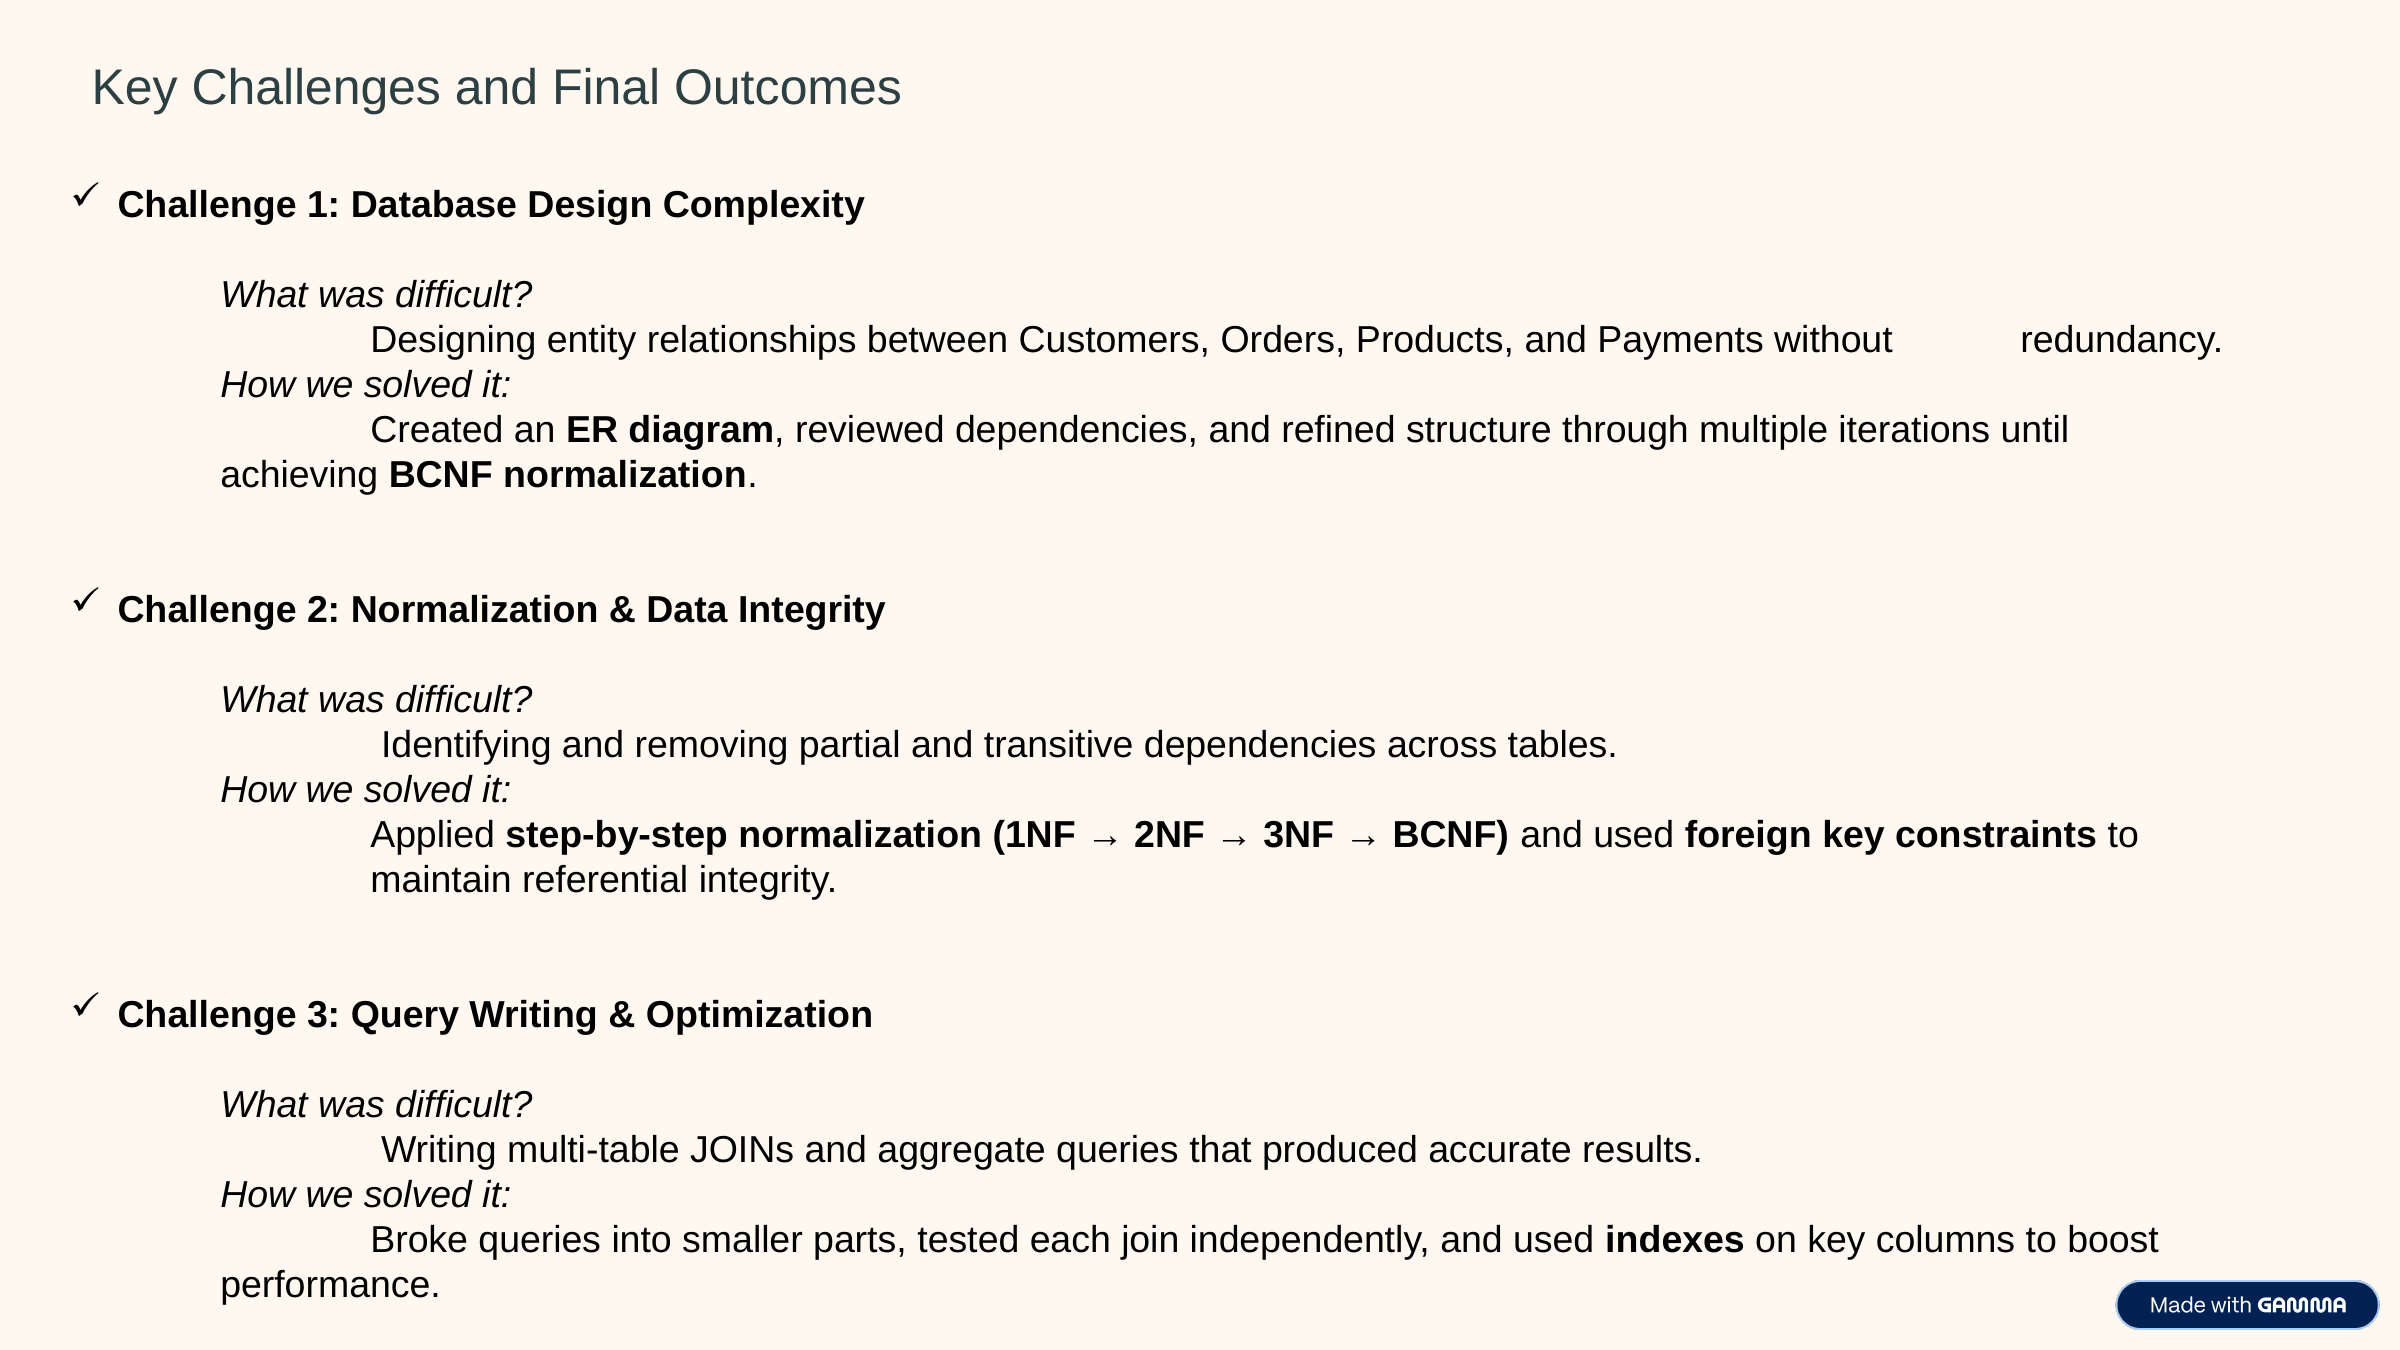

Key Challenges and Final Outcomes
Challenge 1: Database Design Complexity

	What was difficult?
		Designing entity relationships between Customers, Orders, Products, and Payments without 	redundancy.
	How we solved it:
		Created an ER diagram, reviewed dependencies, and refined structure through multiple iterations until 		achieving BCNF normalization.

Challenge 2: Normalization & Data Integrity

	What was difficult?
		 Identifying and removing partial and transitive dependencies across tables.
	How we solved it:
		Applied step-by-step normalization (1NF → 2NF → 3NF → BCNF) and used foreign key constraints to 			maintain referential integrity.

Challenge 3: Query Writing & Optimization

	What was difficult?
		 Writing multi-table JOINs and aggregate queries that produced accurate results.
	How we solved it:
		Broke queries into smaller parts, tested each join independently, and used indexes on key columns to boost 		performance.